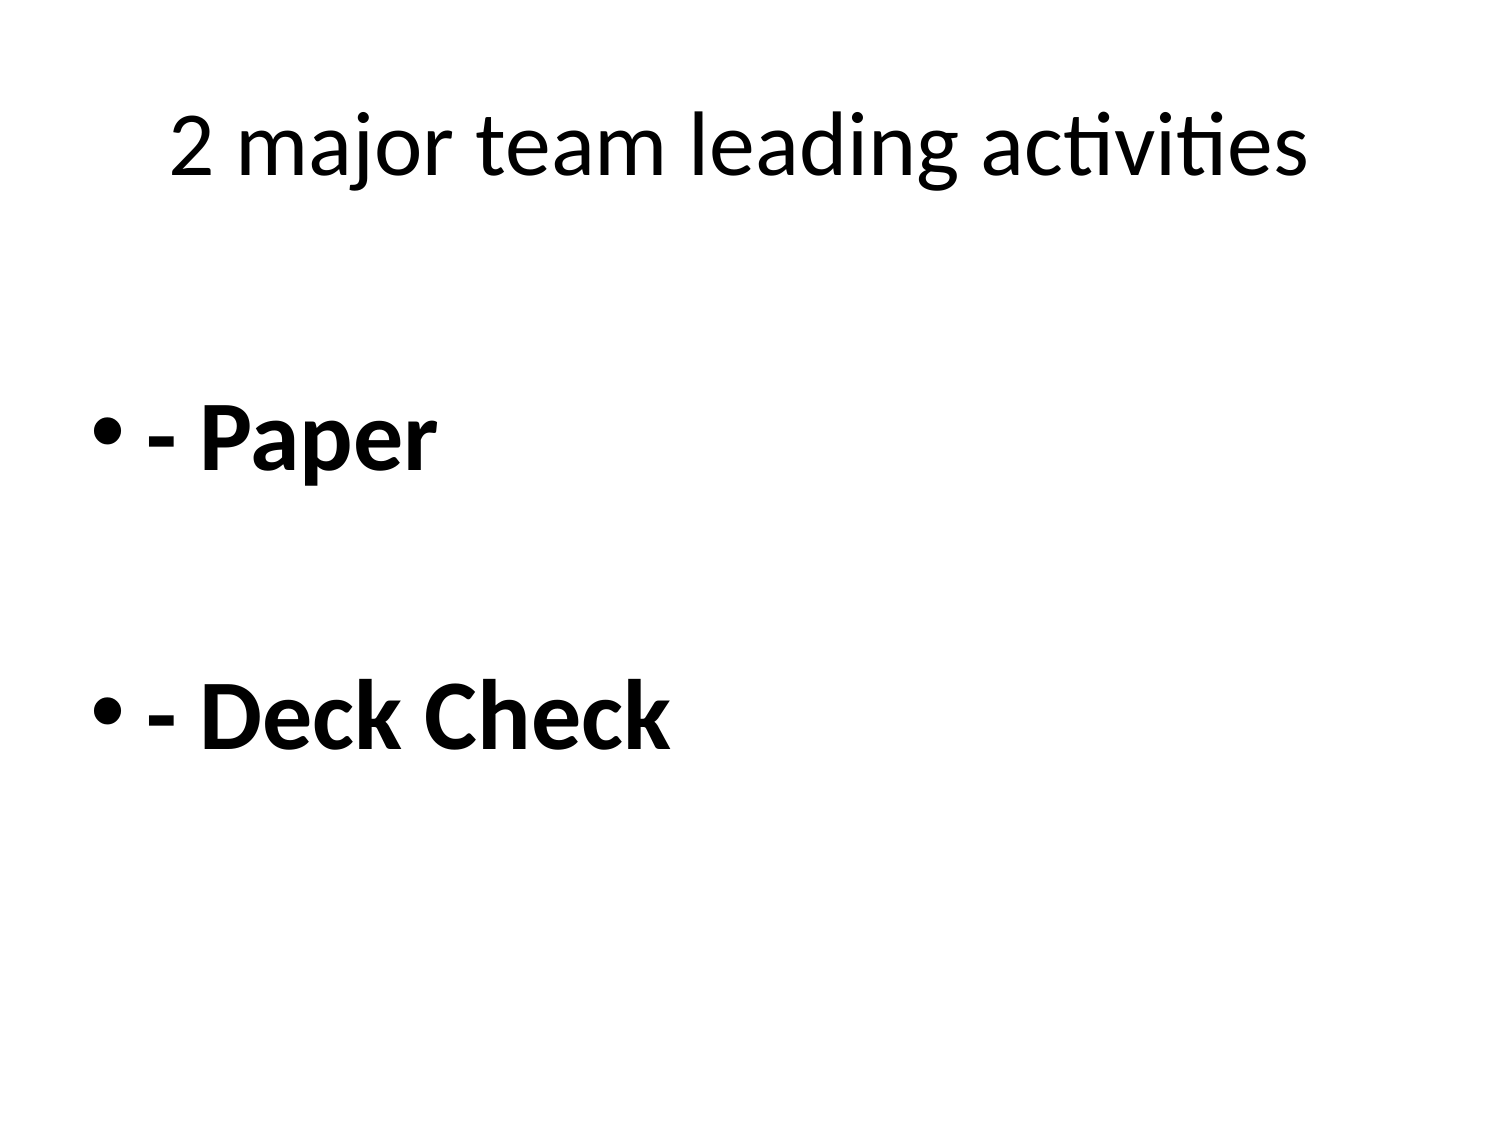

# 2 major team leading activities

- Paper

- Deck Check